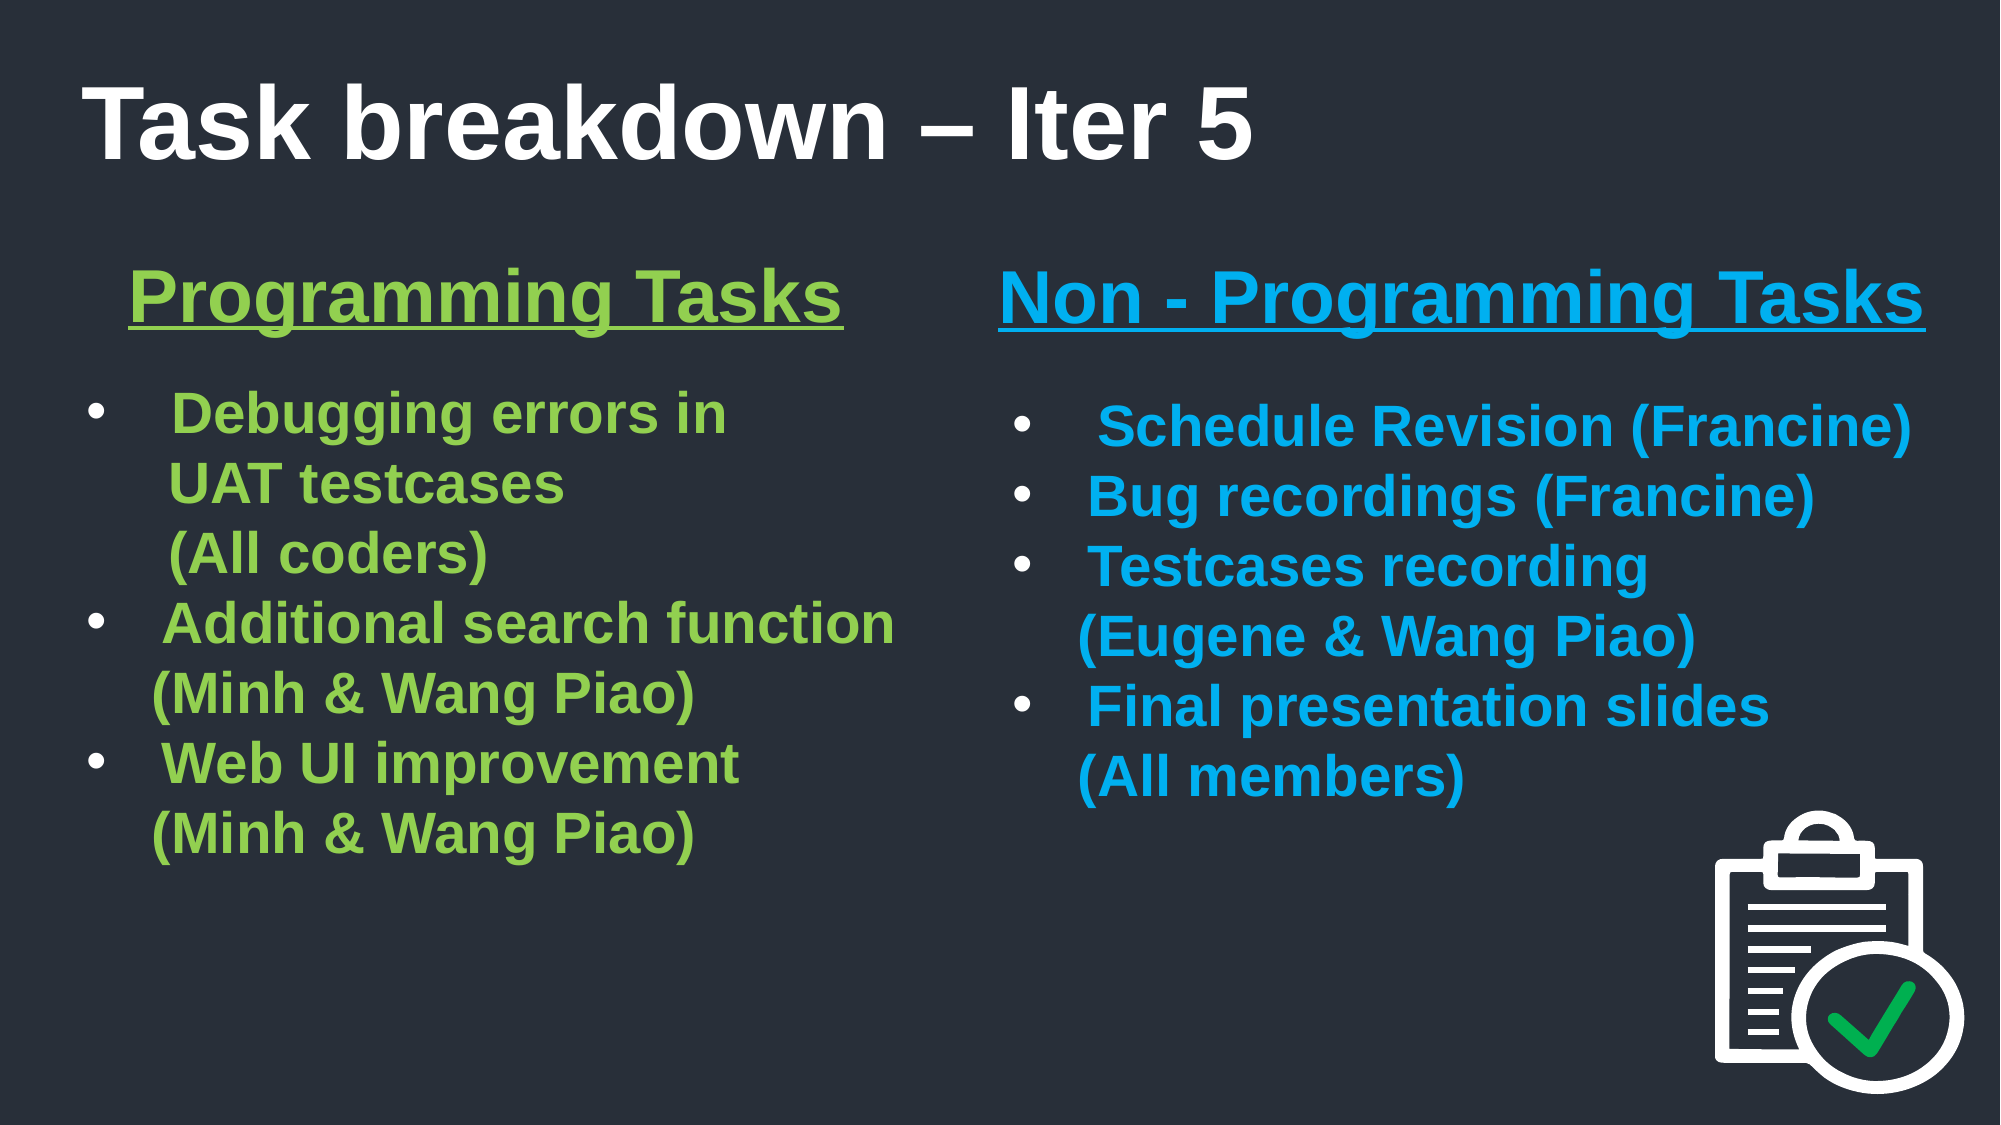

Task breakdown – Iter 5
Programming Tasks
Non - Programming Tasks
Debugging errors in
     UAT testcases
     (All coders)
Additional search function
    (Minh & Wang Piao)
Web UI improvement
    (Minh & Wang Piao)

Schedule Revision (Francine)
Bug recordings (Francine)
Testcases recording
    (Eugene & Wang Piao)
Final presentation slides
    (All members)